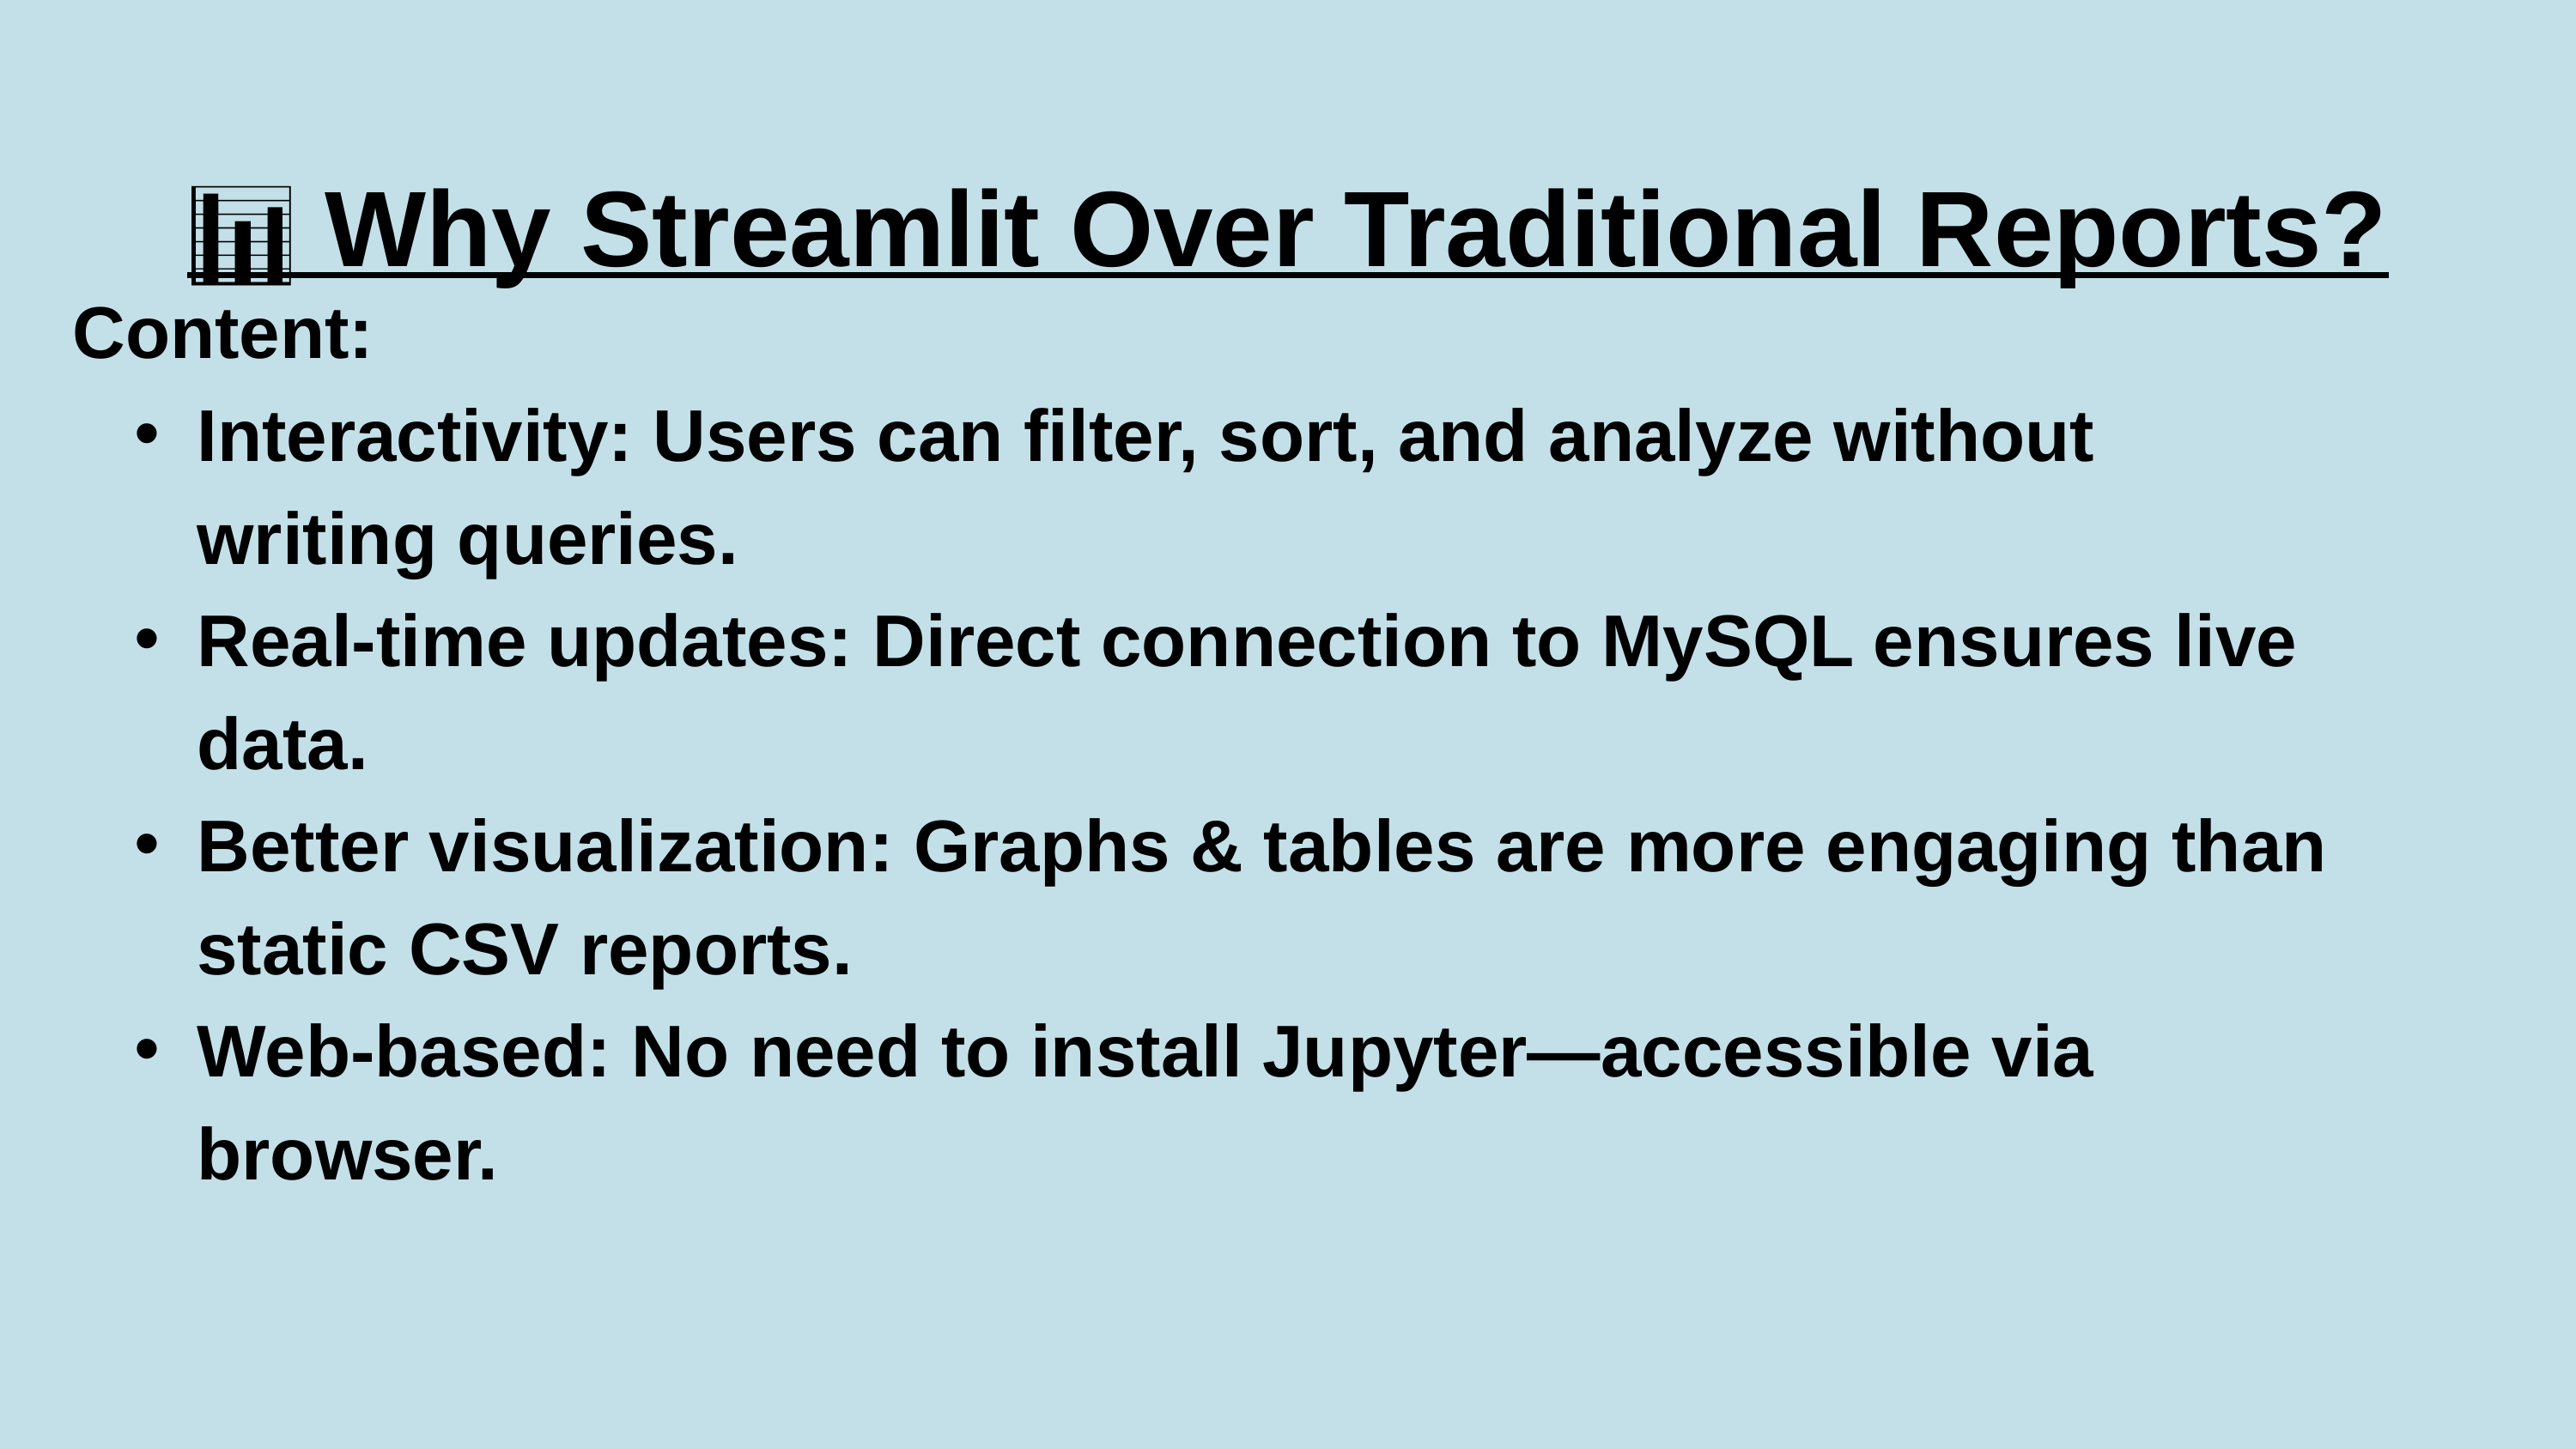

📊 Why Streamlit Over Traditional Reports?
Content:
Interactivity: Users can filter, sort, and analyze without writing queries.
Real-time updates: Direct connection to MySQL ensures live data.
Better visualization: Graphs & tables are more engaging than static CSV reports.
Web-based: No need to install Jupyter—accessible via browser.